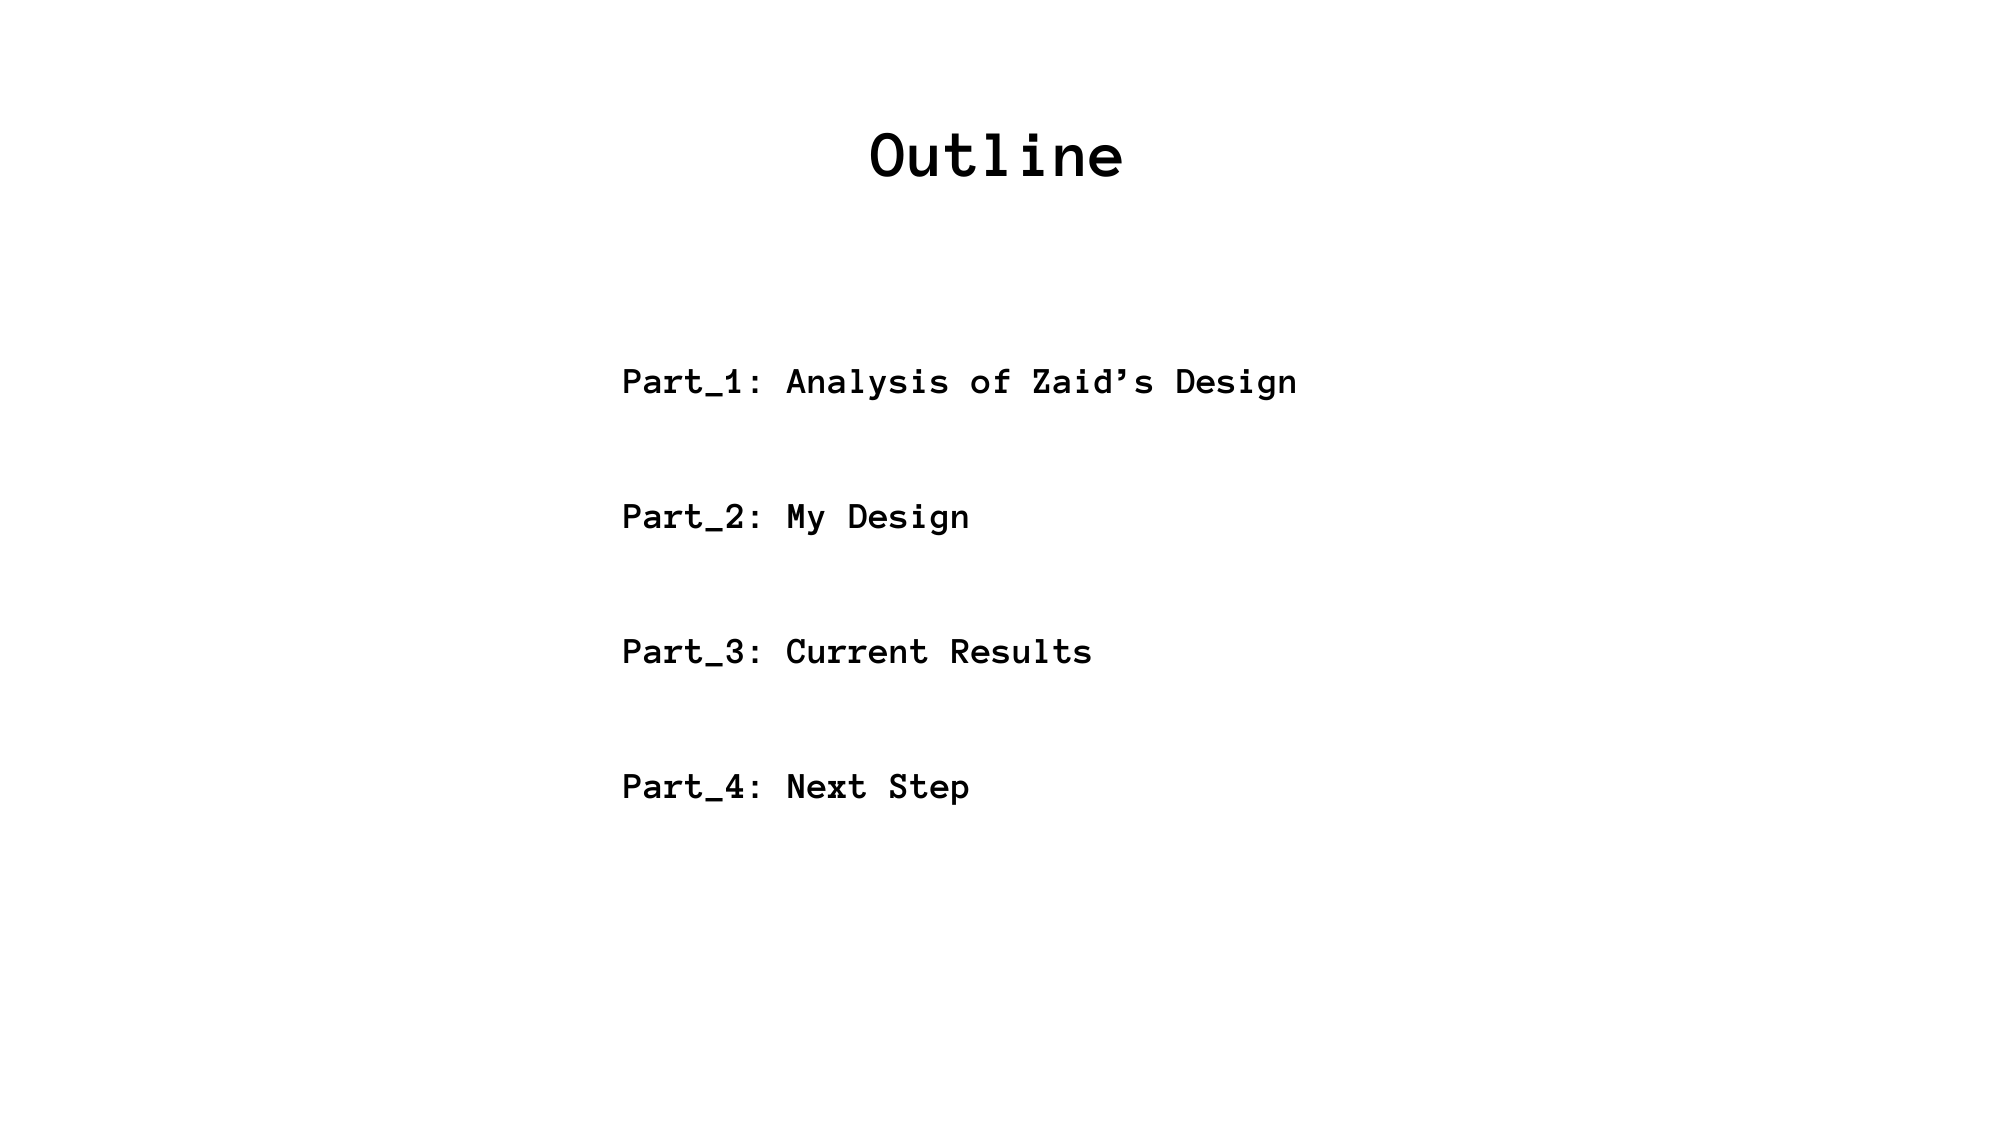

Outline
Part_1: Analysis of Zaid’s Design

Part_2: My Design

Part_3: Current Results

Part_4: Next Step